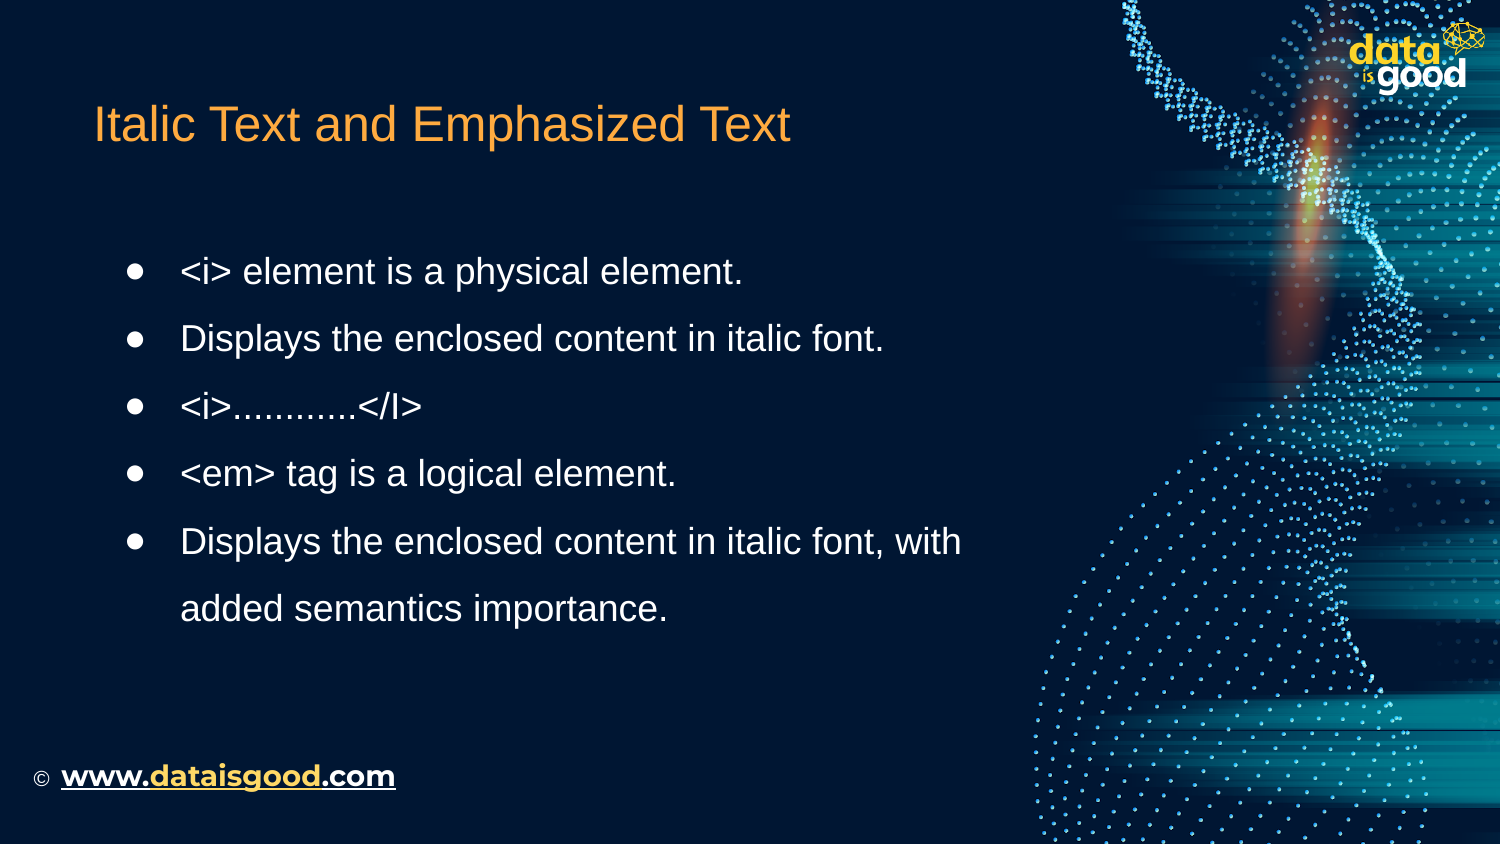

# Italic Text and Emphasized Text
<i> element is a physical element.
Displays the enclosed content in italic font.
<i>............</I>
<em> tag is a logical element.
Displays the enclosed content in italic font, with added semantics importance.